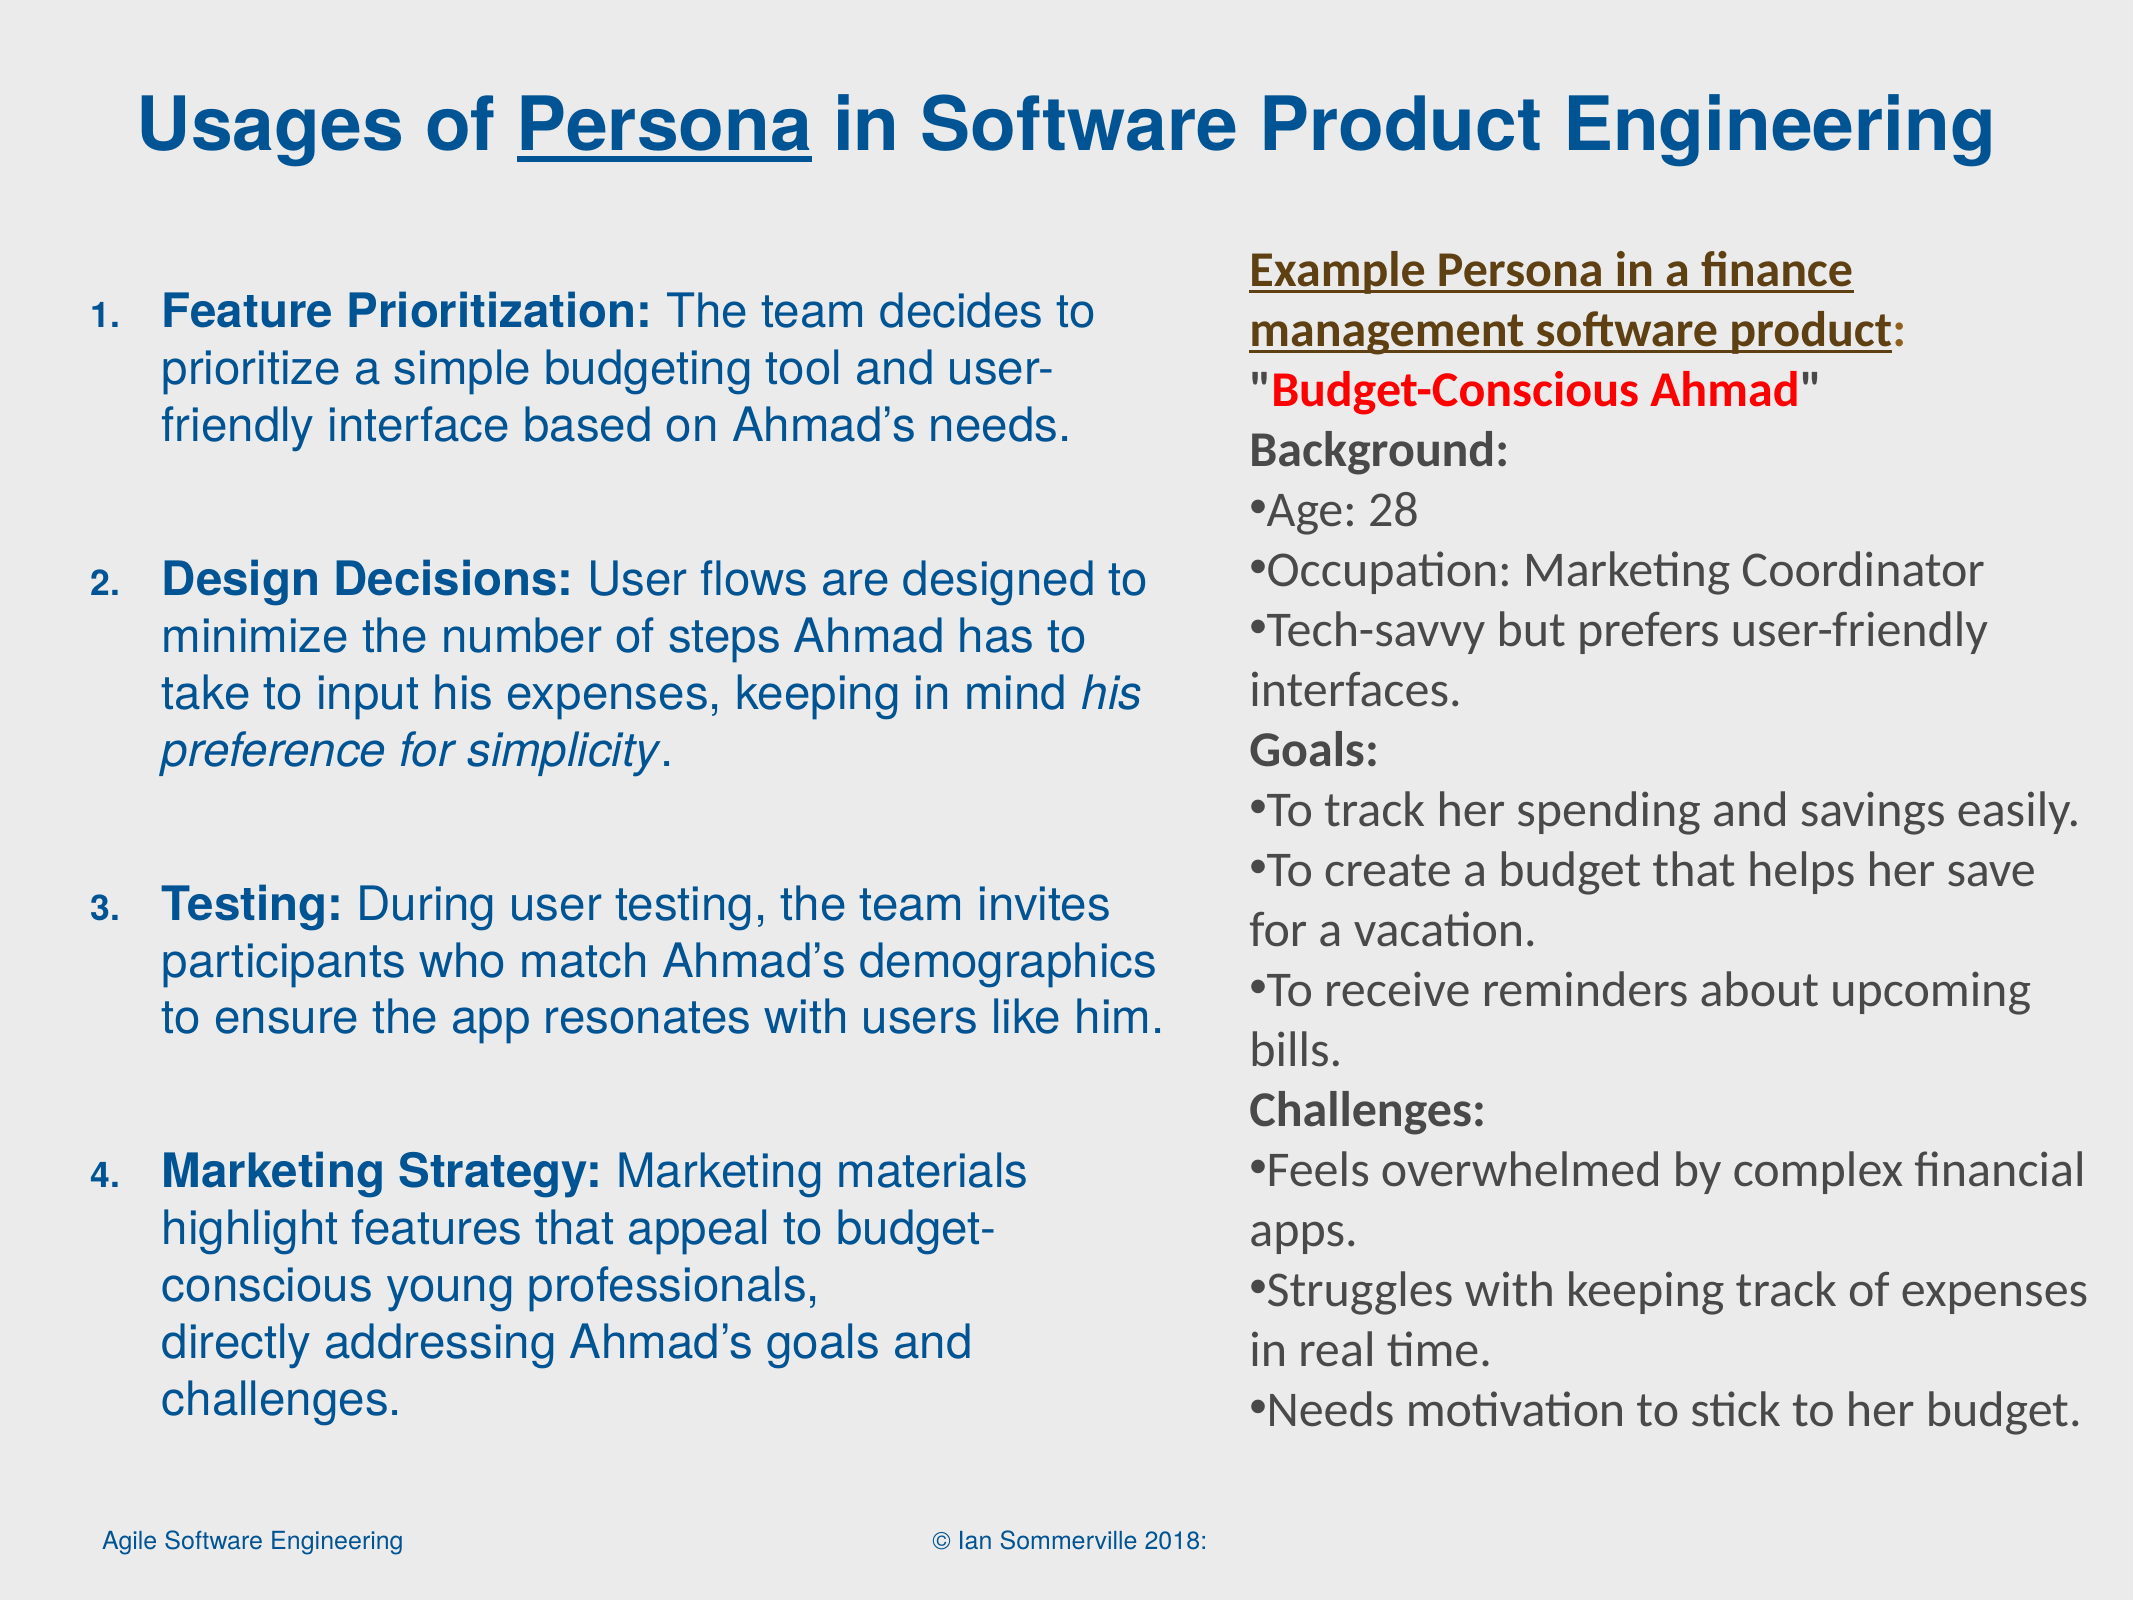

# Usages of Persona in Software Product Engineering
Example Persona in a finance management software product:
"Budget-Conscious Ahmad"
Background:
Age: 28
Occupation: Marketing Coordinator
Tech-savvy but prefers user-friendly interfaces.
Goals:
To track her spending and savings easily.
To create a budget that helps her save for a vacation.
To receive reminders about upcoming bills.
Challenges:
Feels overwhelmed by complex financial apps.
Struggles with keeping track of expenses in real time.
Needs motivation to stick to her budget.
Feature Prioritization: The team decides to prioritize a simple budgeting tool and user-friendly interface based on Ahmad’s needs.

Design Decisions: User flows are designed to minimize the number of steps Ahmad has to take to input his expenses, keeping in mind his preference for simplicity.

Testing: During user testing, the team invites participants who match Ahmad’s demographics to ensure the app resonates with users like him.

Marketing Strategy: Marketing materials highlight features that appeal to budget-conscious young professionals,
directly addressing Ahmad’s goals and challenges.